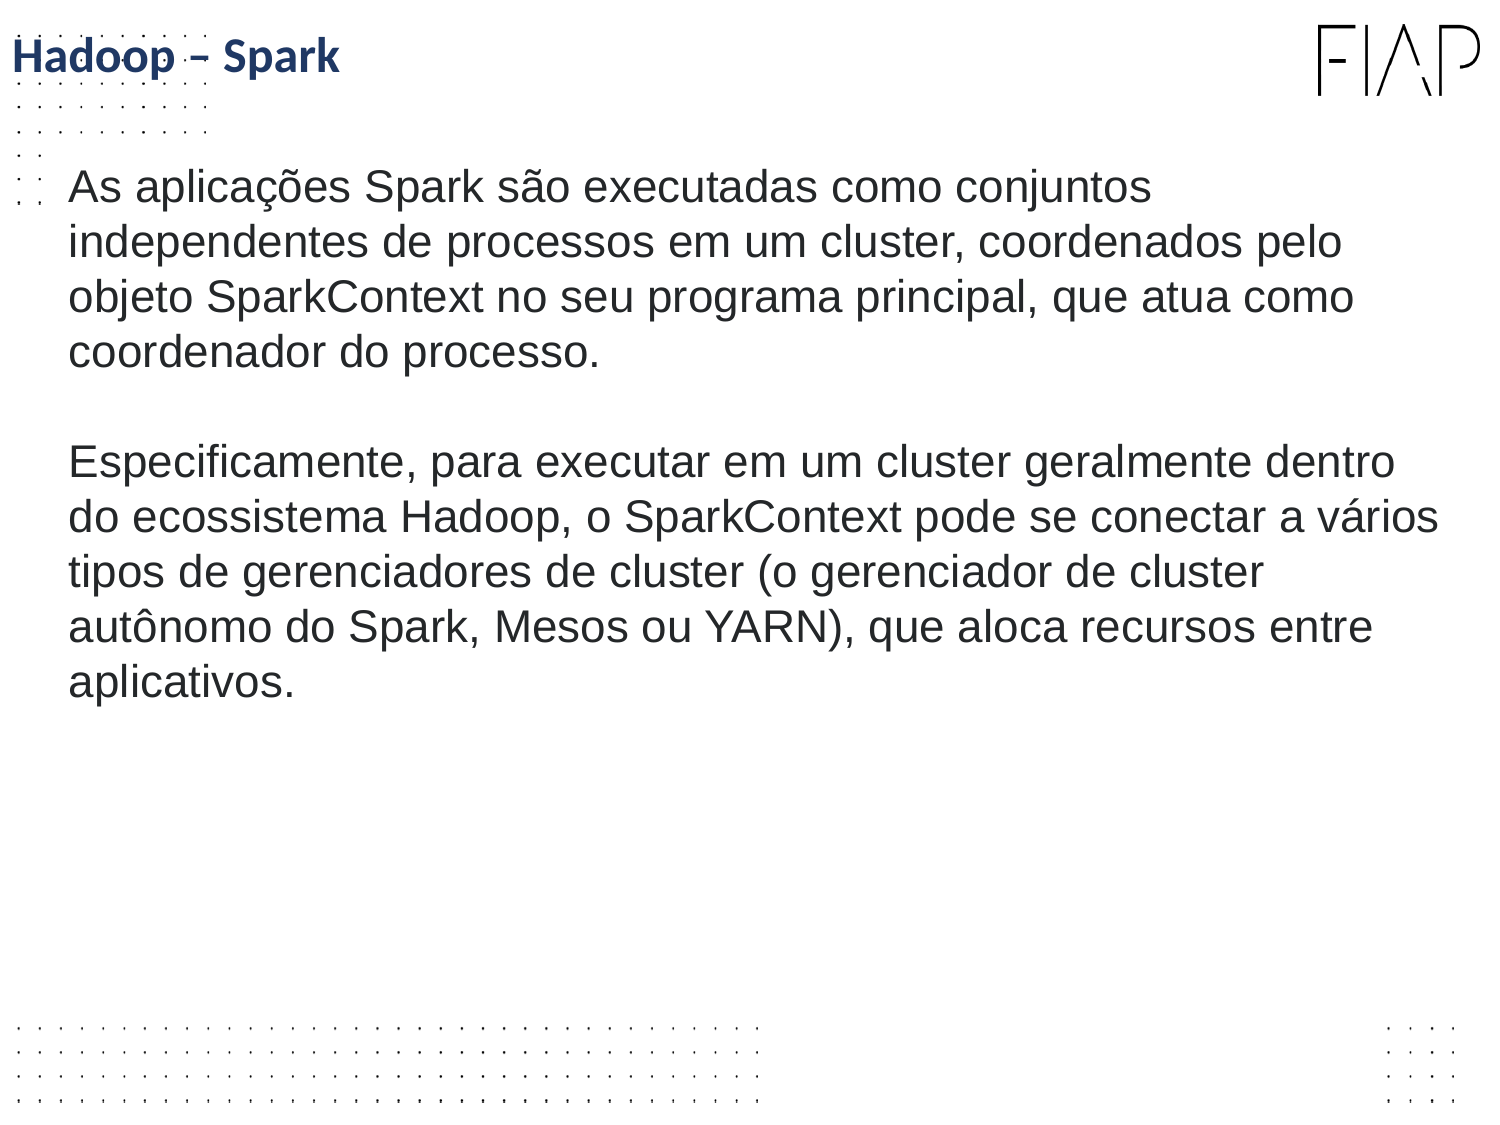

Hadoop – Spark
As aplicações Spark são executadas como conjuntos independentes de processos em um cluster, coordenados pelo objeto SparkContext no seu programa principal, que atua como coordenador do processo.

Especificamente, para executar em um cluster geralmente dentro do ecossistema Hadoop, o SparkContext pode se conectar a vários tipos de gerenciadores de cluster (o gerenciador de cluster autônomo do Spark, Mesos ou YARN), que aloca recursos entre aplicativos.